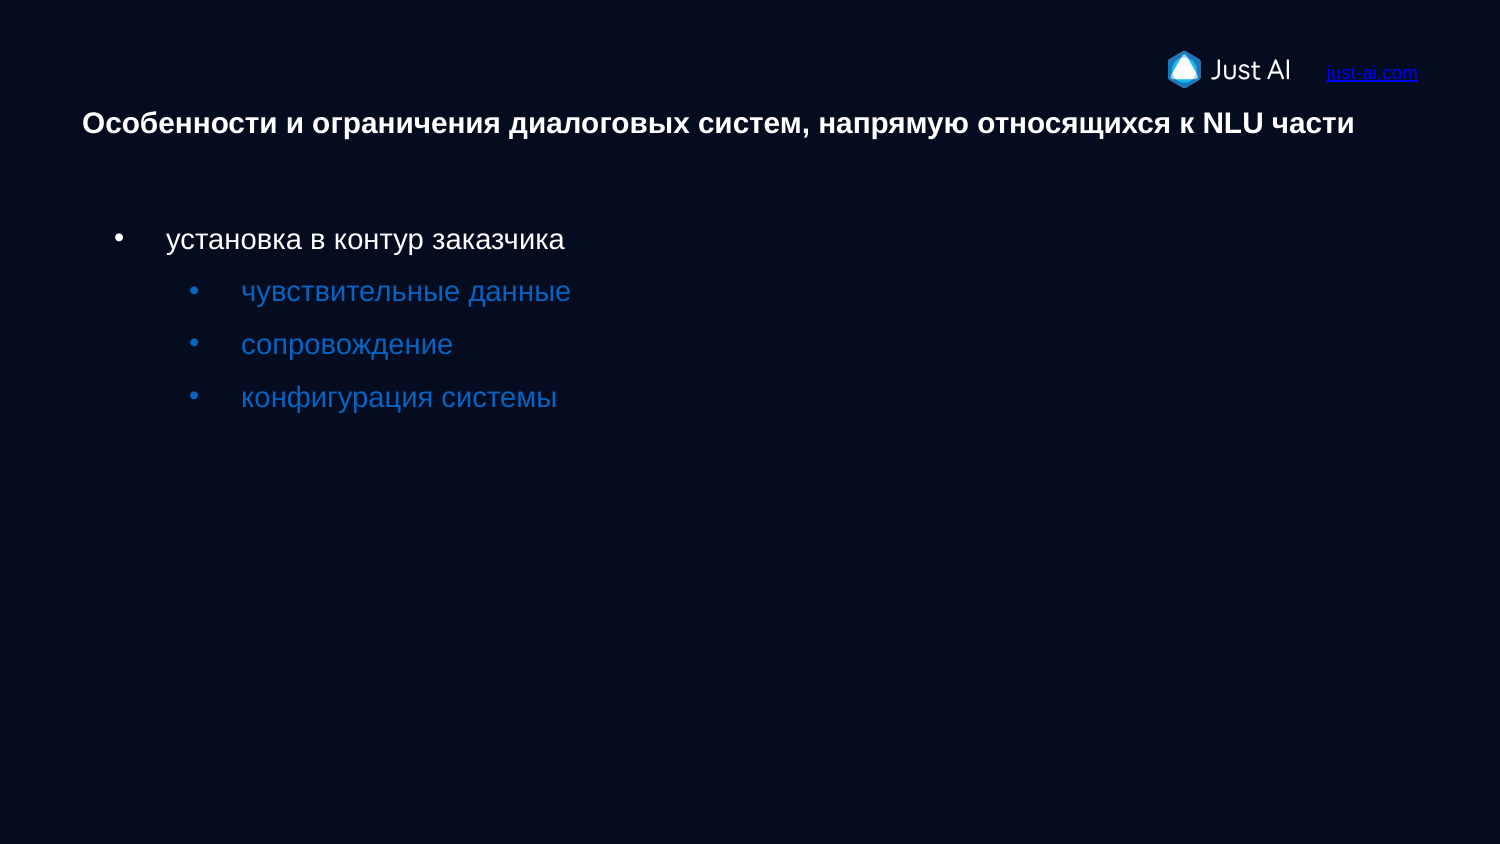

# Особенности и ограничения диалоговых систем, напрямую относящихся к NLU части
установка в контур заказчика
чувствительные данные
сопровождение
конфигурация системы